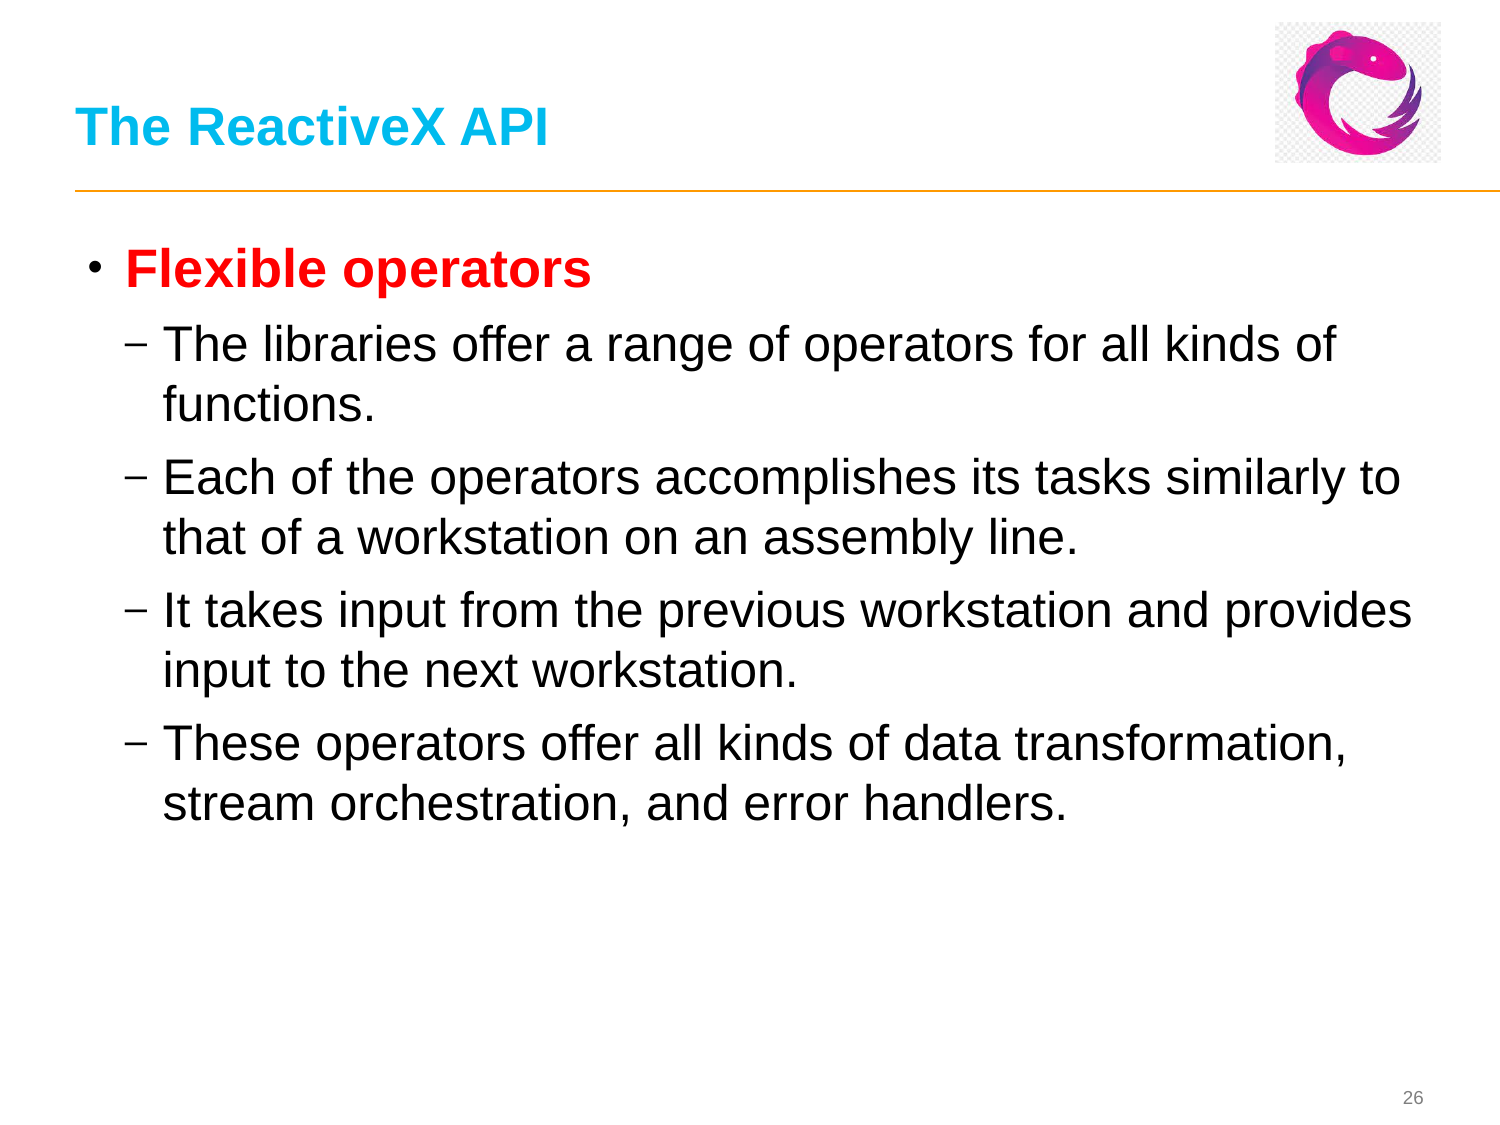

# The ReactiveX API
Flexible operators
The libraries offer a range of operators for all kinds of functions.
Each of the operators accomplishes its tasks similarly to that of a workstation on an assembly line.
It takes input from the previous workstation and provides input to the next workstation.
These operators offer all kinds of data transformation, stream orchestration, and error handlers.